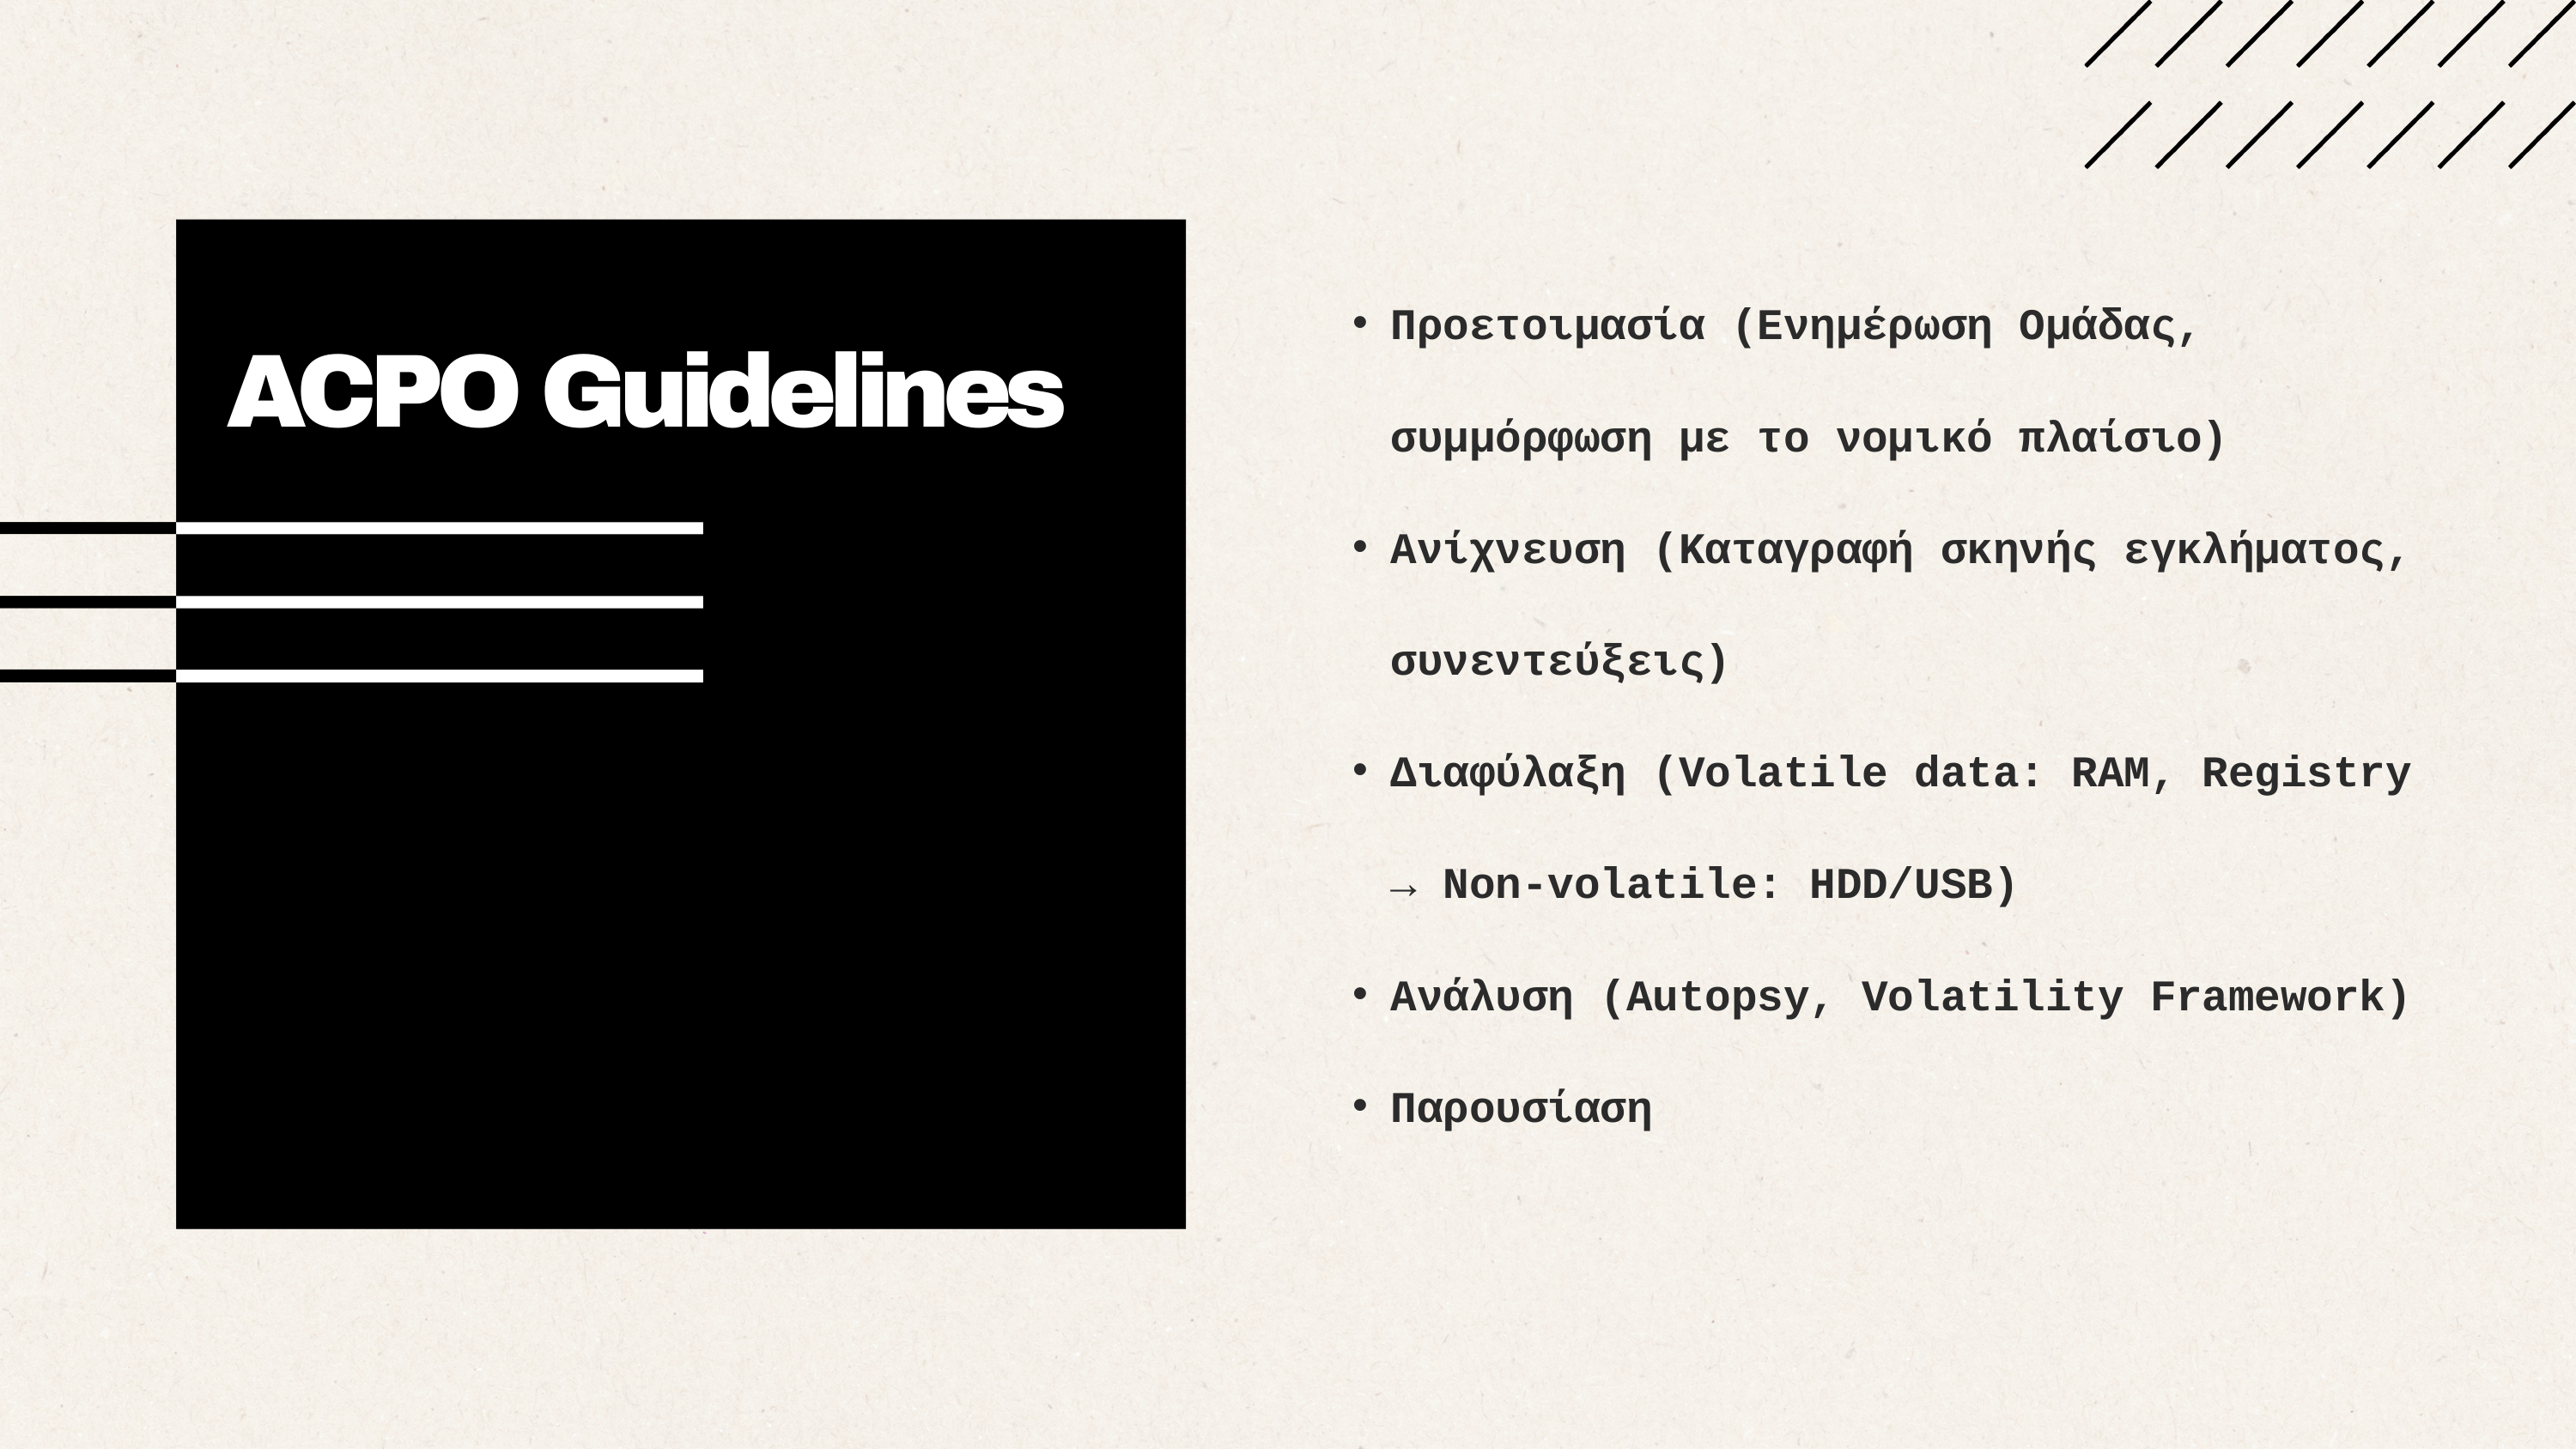

Προετοιμασία (Ενημέρωση Ομάδας, συμμόρφωση με το νομικό πλαίσιο)
Ανίχνευση (Καταγραφή σκηνής εγκλήματος, συνεντεύξεις)
Διαφύλαξη (Volatile data: RAM, Registry → Non-volatile: HDD/USB)
Ανάλυση (Autopsy, Volatility Framework)
Παρουσίαση
ACPO Guidelines